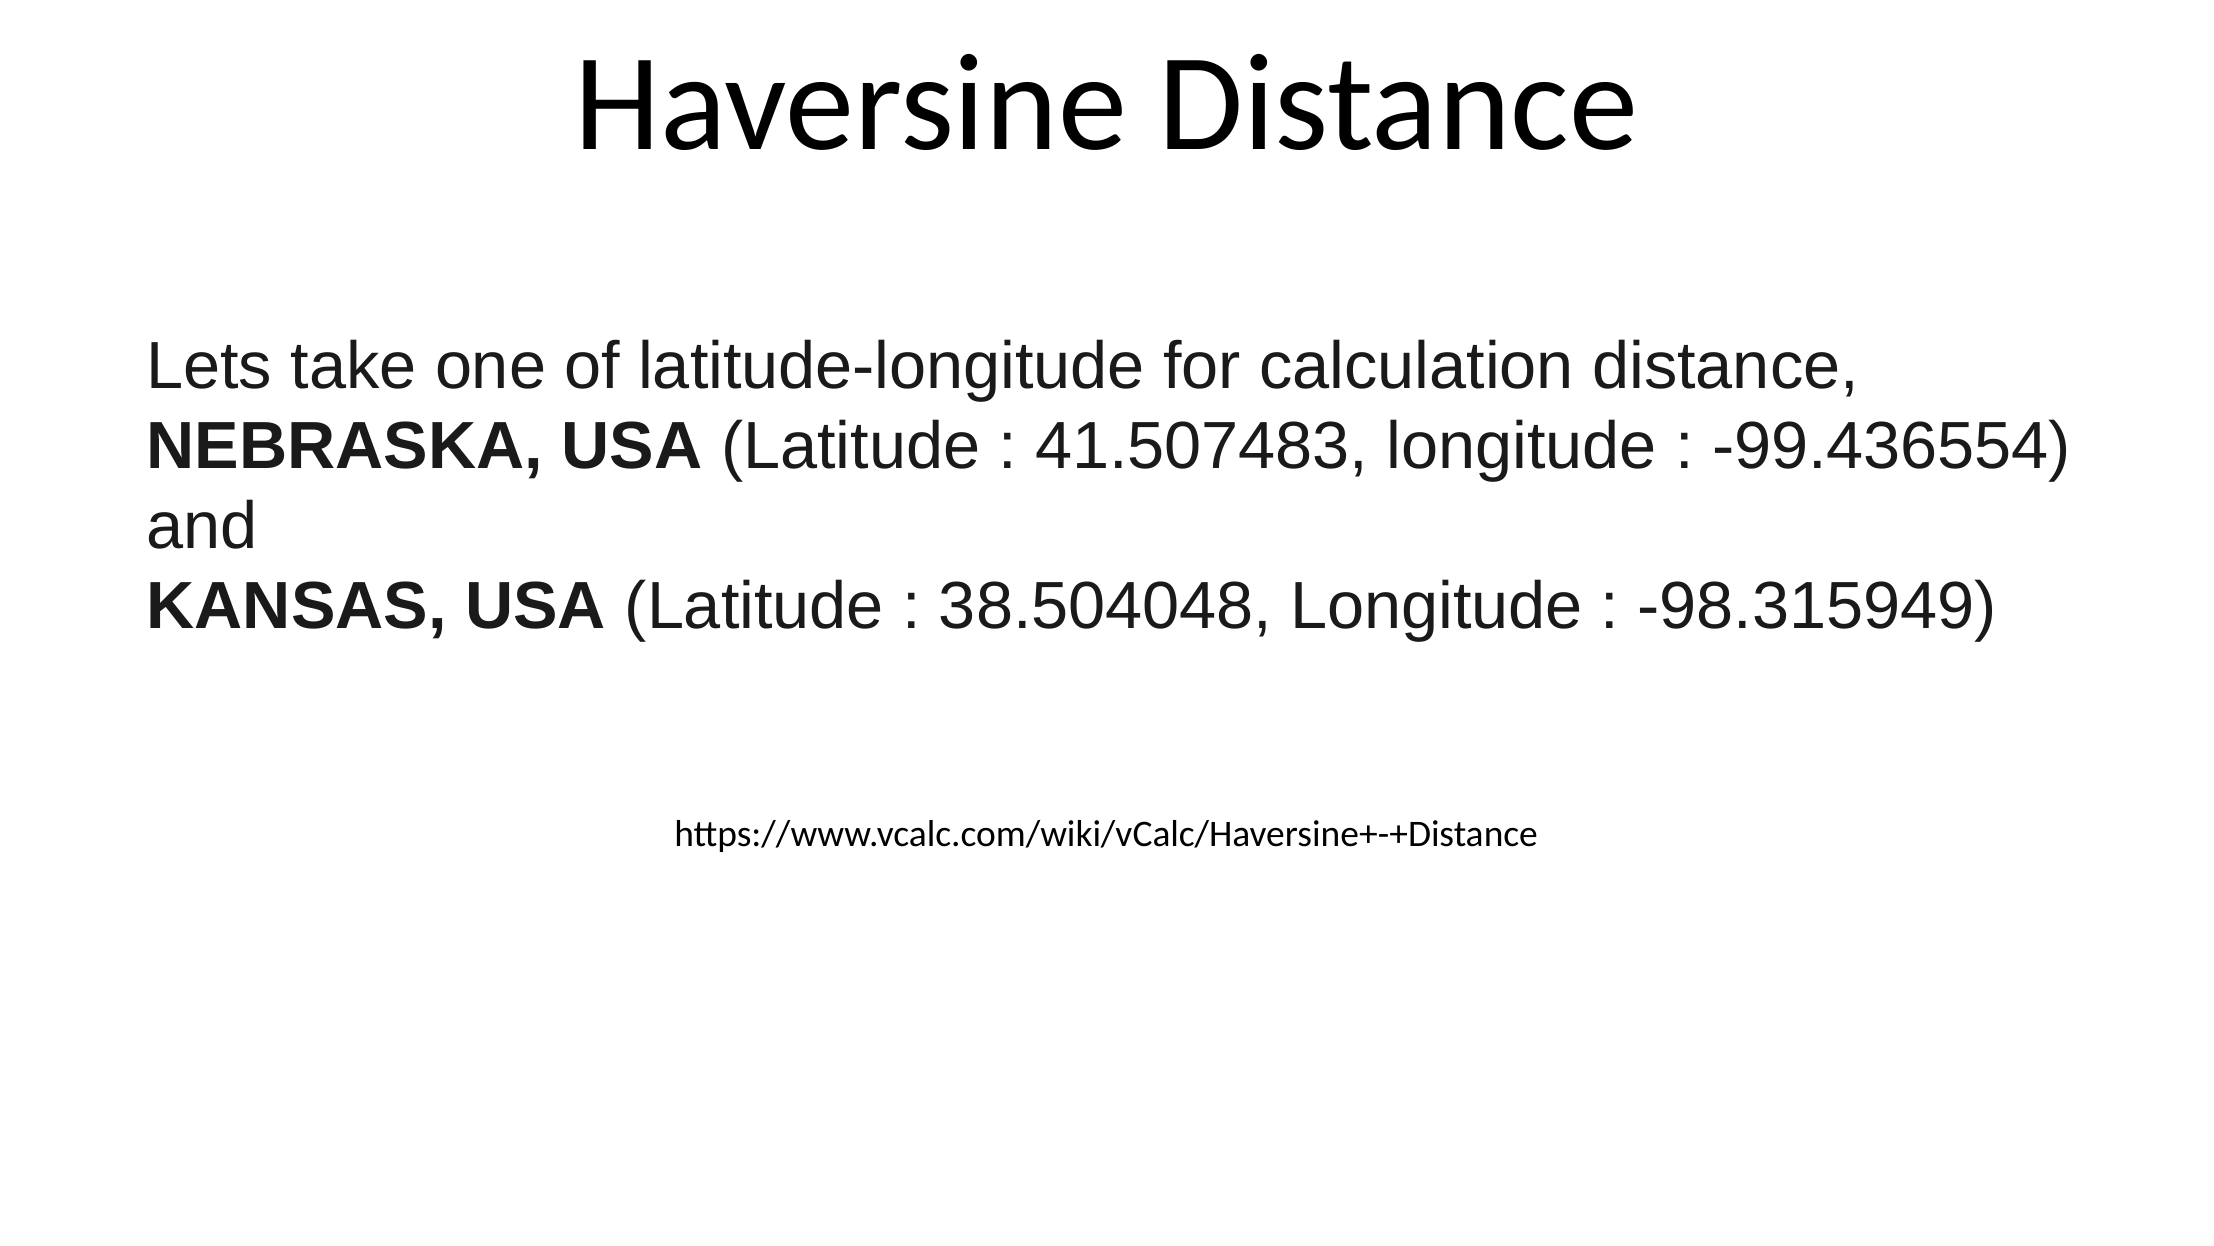

# Haversine Distance
Lets take one of latitude-longitude for calculation distance,
NEBRASKA, USA (Latitude : 41.507483, longitude : -99.436554) and
KANSAS, USA (Latitude : 38.504048, Longitude : -98.315949)
https://www.vcalc.com/wiki/vCalc/Haversine+-+Distance